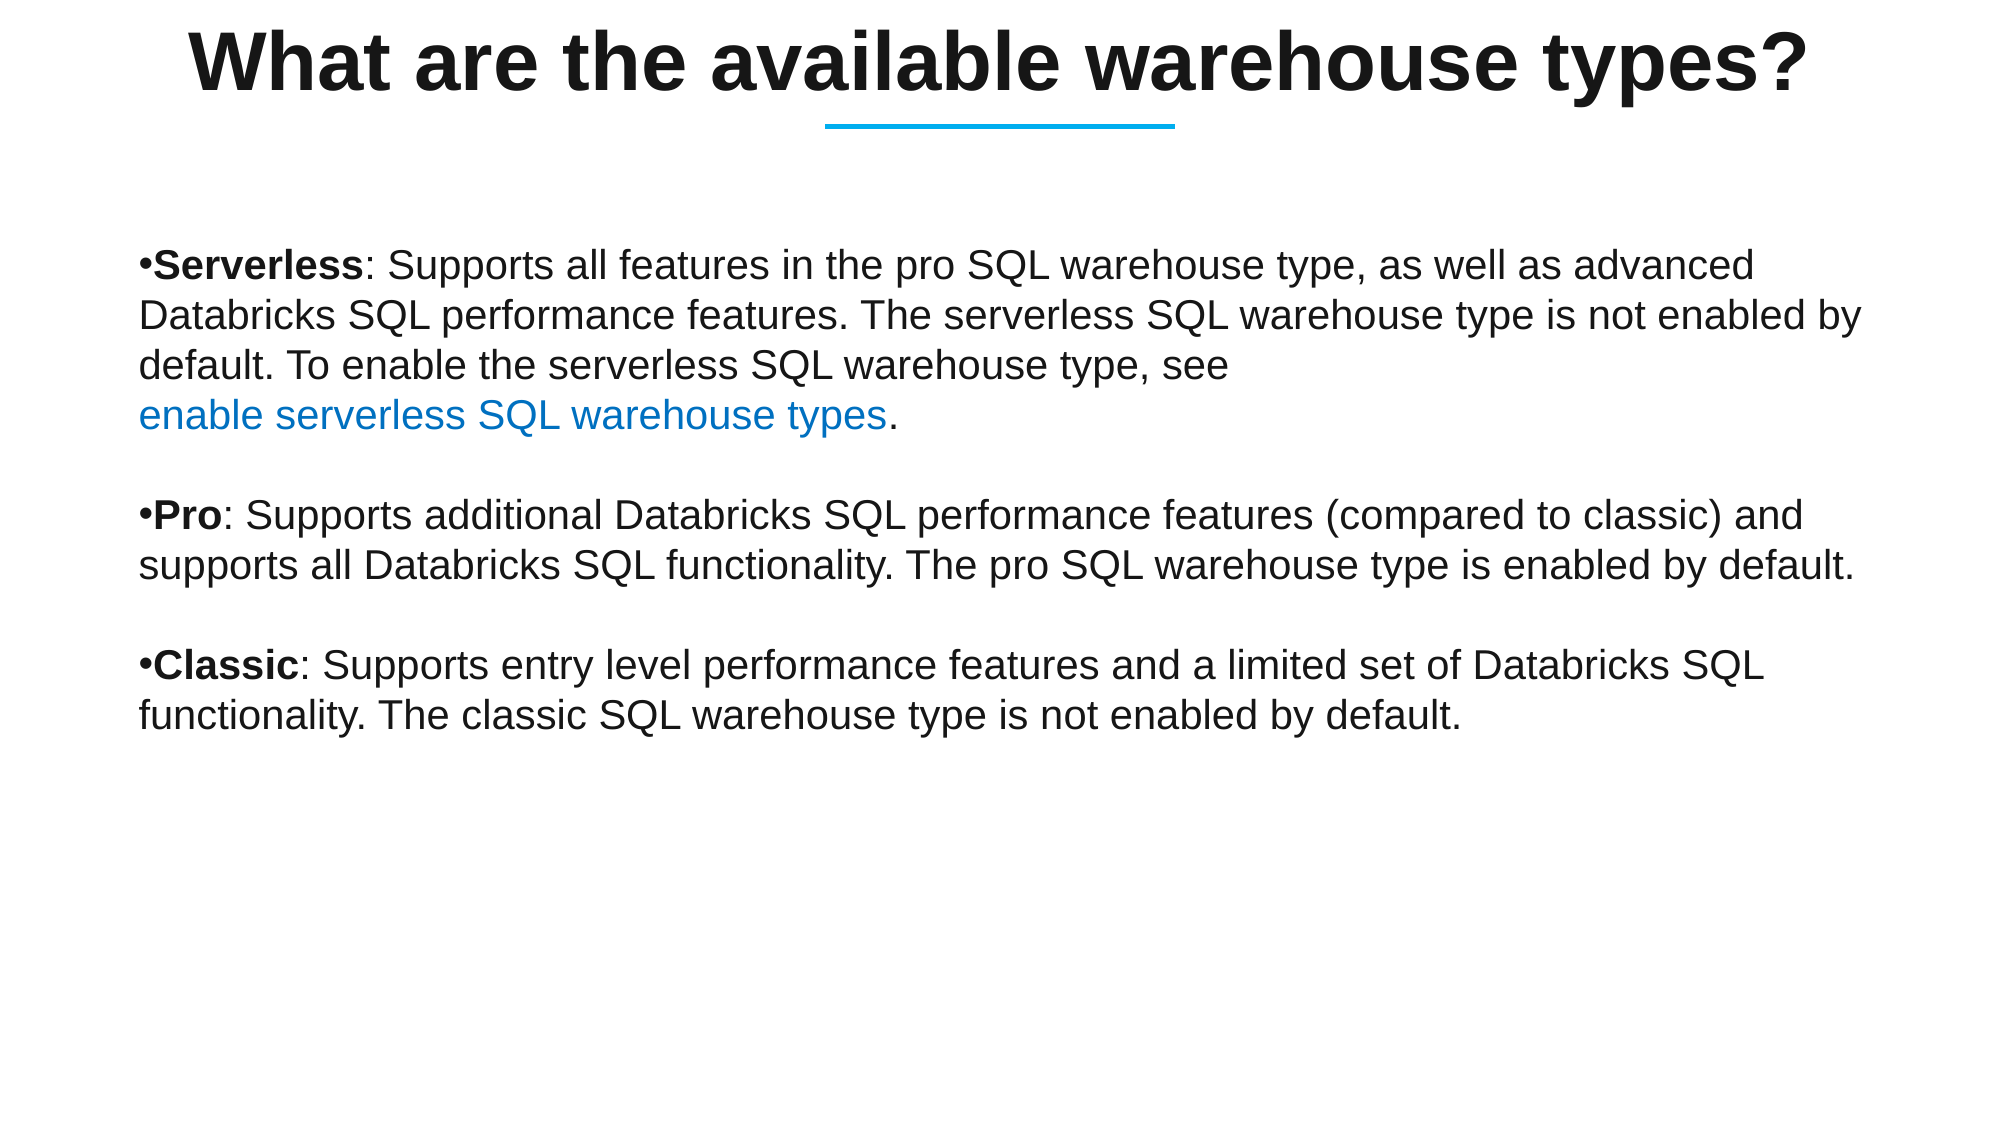

What are the available warehouse types?
Serverless: Supports all features in the pro SQL warehouse type, as well as advanced Databricks SQL performance features. The serverless SQL warehouse type is not enabled by default. To enable the serverless SQL warehouse type, see enable serverless SQL warehouse types.

Pro: Supports additional Databricks SQL performance features (compared to classic) and supports all Databricks SQL functionality. The pro SQL warehouse type is enabled by default.

Classic: Supports entry level performance features and a limited set of Databricks SQL functionality. The classic SQL warehouse type is not enabled by default.